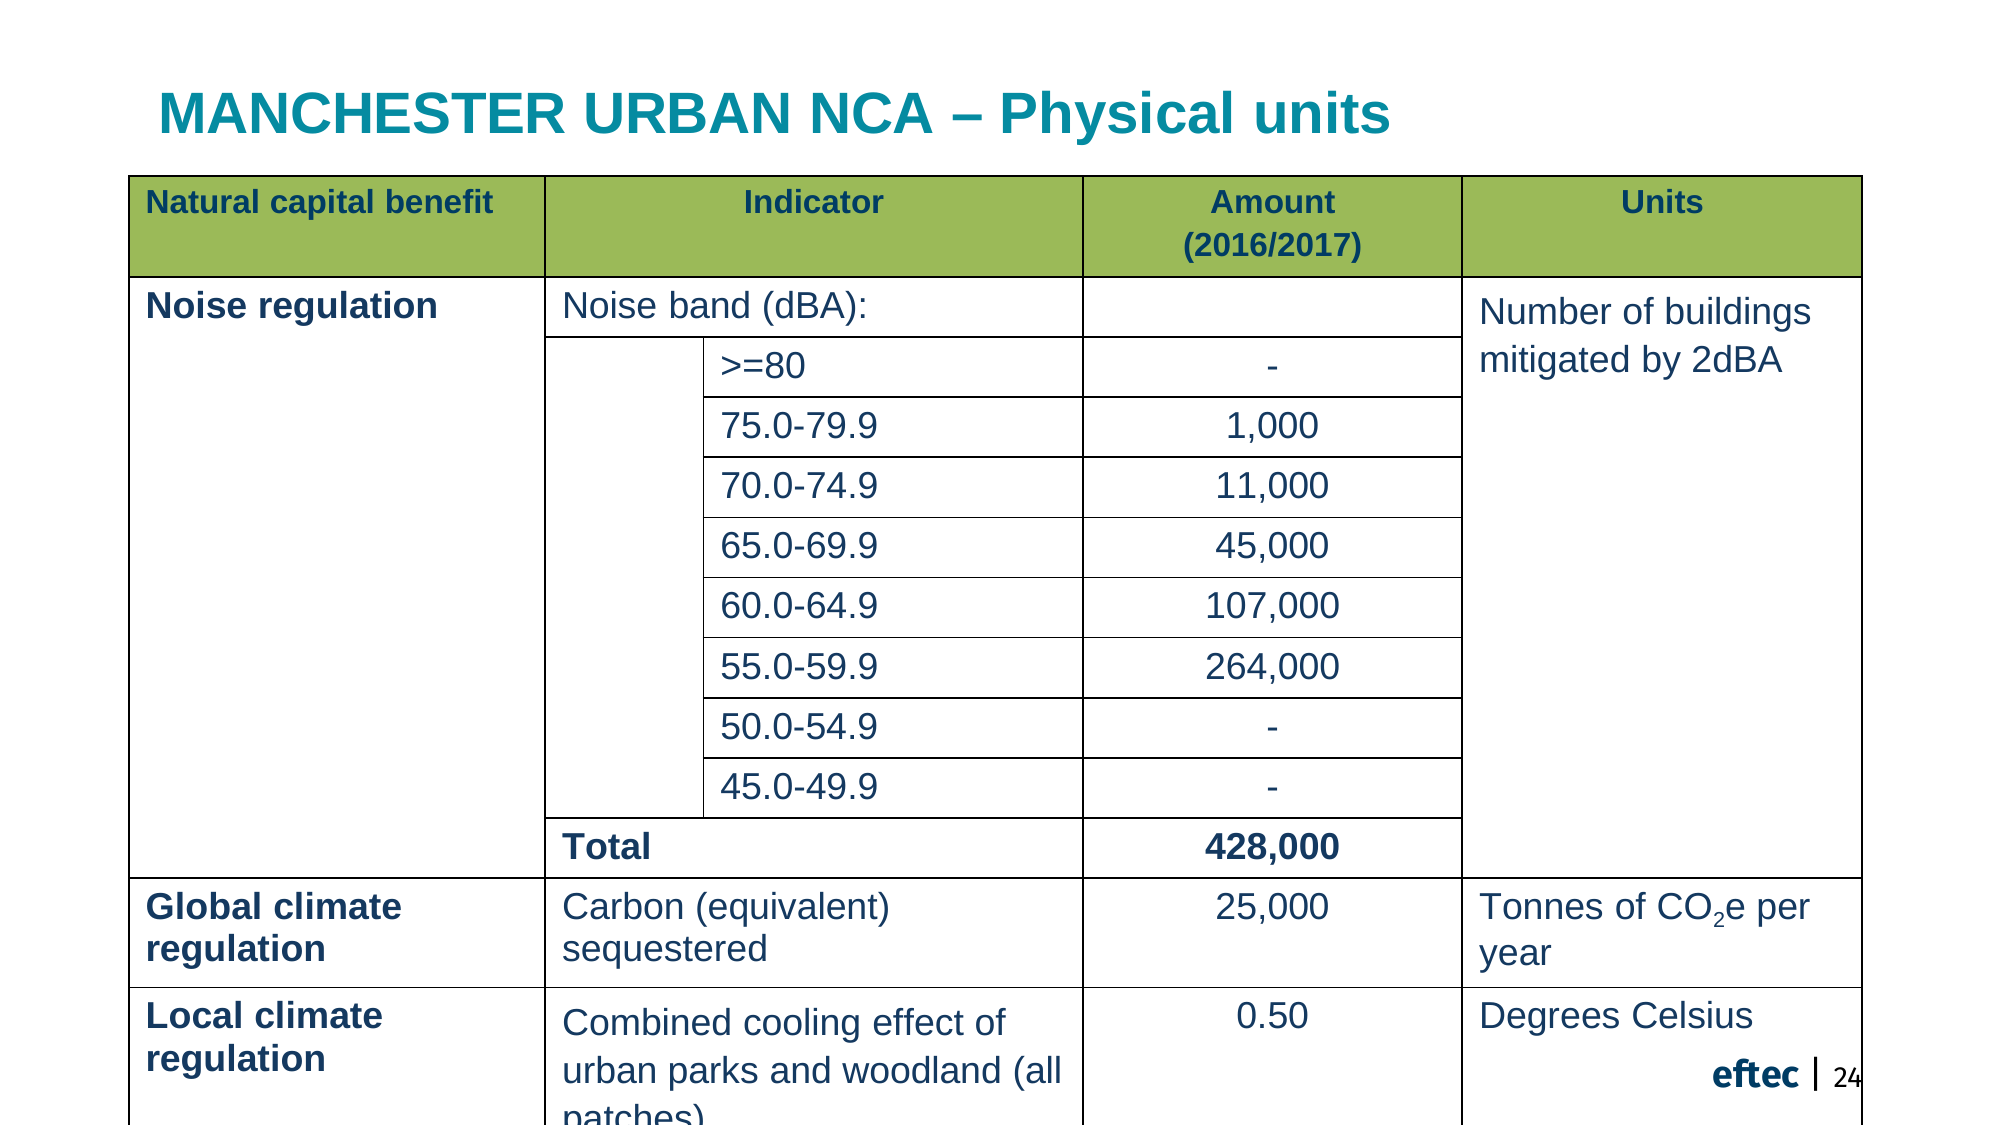

# MANCHESTER URBAN NCA – Physical units
| Natural capital benefit | Indicator |  | Amount (2016/2017) | Units |
| --- | --- | --- | --- | --- |
| Noise regulation | Noise band (dBA): |  |  | Number of buildings mitigated by 2dBA |
|  |  | >=80 | - |  |
|  |  | 75.0-79.9 | 1,000 |  |
|  |  | 70.0-74.9 | 11,000 |  |
|  |  | 65.0-69.9 | 45,000 |  |
|  |  | 60.0-64.9 | 107,000 |  |
|  |  | 55.0-59.9 | 264,000 |  |
|  |  | 50.0-54.9 | - |  |
|  |  | 45.0-49.9 | - |  |
|  | Total |  | 428,000 |  |
| Global climate regulation | Carbon (equivalent) sequestered |  | 25,000 | Tonnes of CO2e per year |
| Local climate regulation | Combined cooling effect of urban parks and woodland (all patches) |  | 0.50 | Degrees Celsius |
| Physical health benefits | QALYs per year |  | 3,000 | QALYs per year |
|  | Active visitors |  | 84,000 | Number per year |
eftec | 24